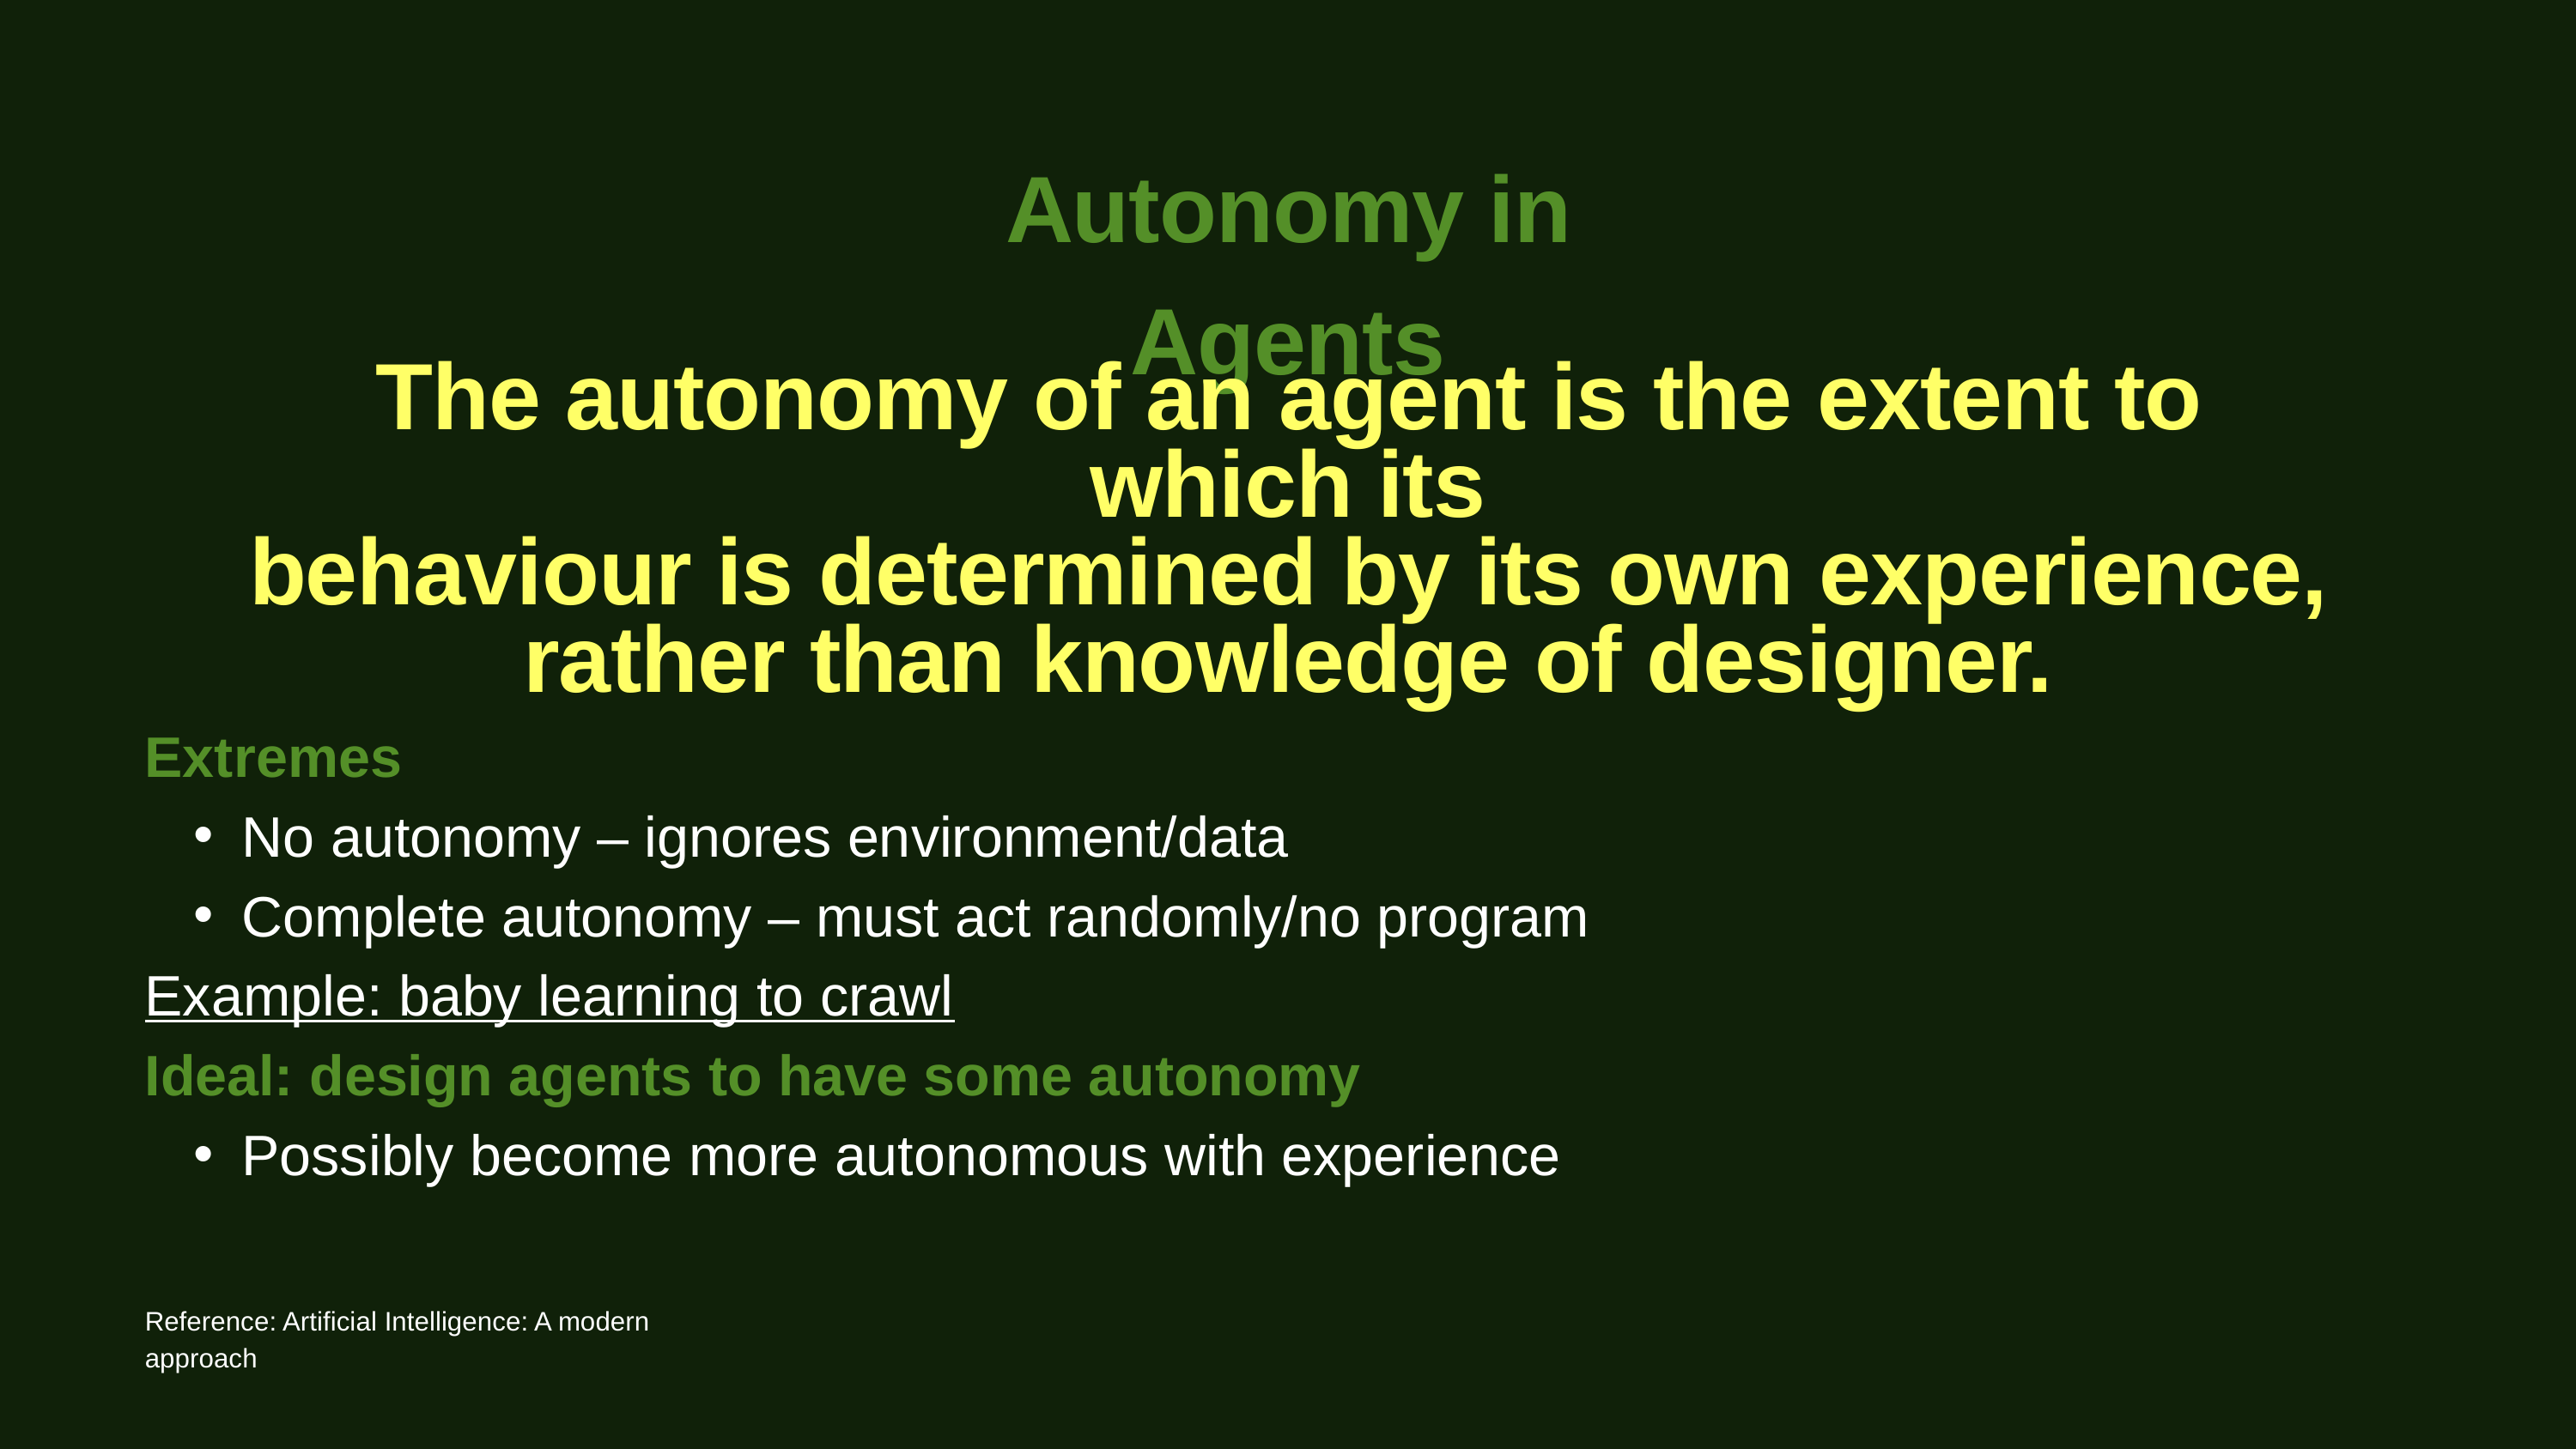

Autonomy in Agents
The autonomy of an agent is the extent to which its
behaviour is determined by its own experience,
rather than knowledge of designer.

Extremes
No autonomy – ignores environment/data
Complete autonomy – must act randomly/no program
Example: baby learning to crawl
Ideal: design agents to have some autonomy
Possibly become more autonomous with experience
Reference: Artificial Intelligence: A modern approach